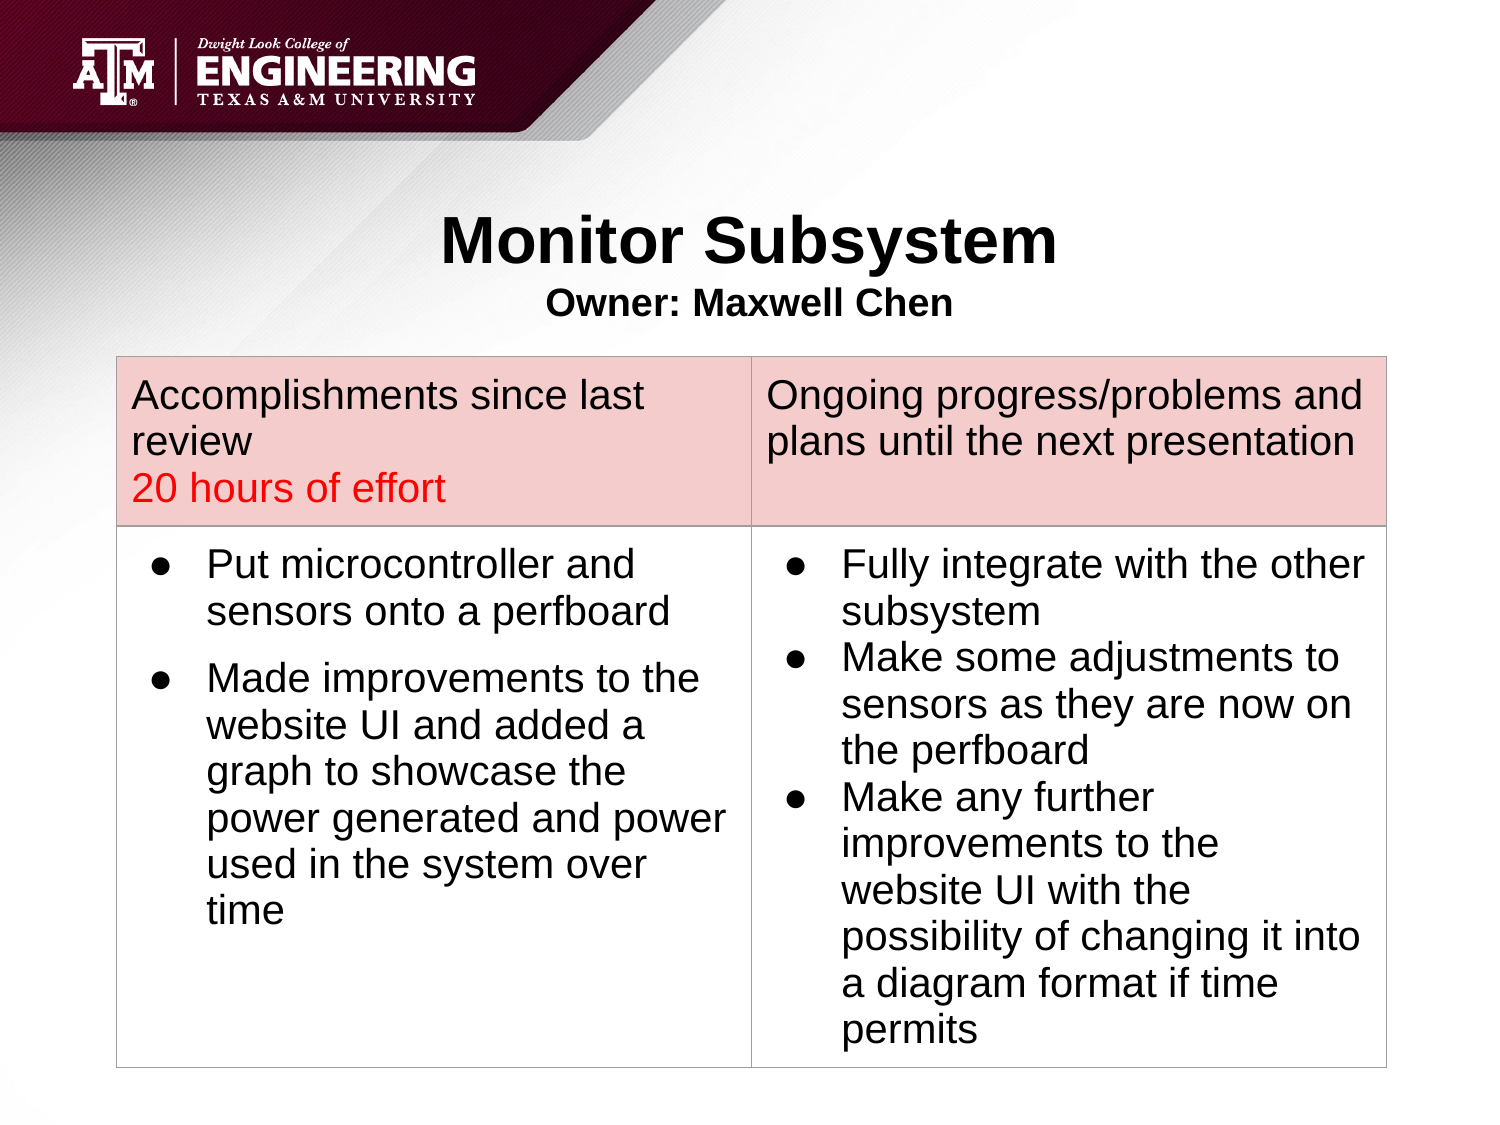

# Monitor Subsystem
Owner: Maxwell Chen
| Accomplishments since last review 20 hours of effort | Ongoing progress/problems and plans until the next presentation |
| --- | --- |
| Put microcontroller and sensors onto a perfboard Made improvements to the website UI and added a graph to showcase the power generated and power used in the system over time | Fully integrate with the other subsystem Make some adjustments to sensors as they are now on the perfboard Make any further improvements to the website UI with the possibility of changing it into a diagram format if time permits |